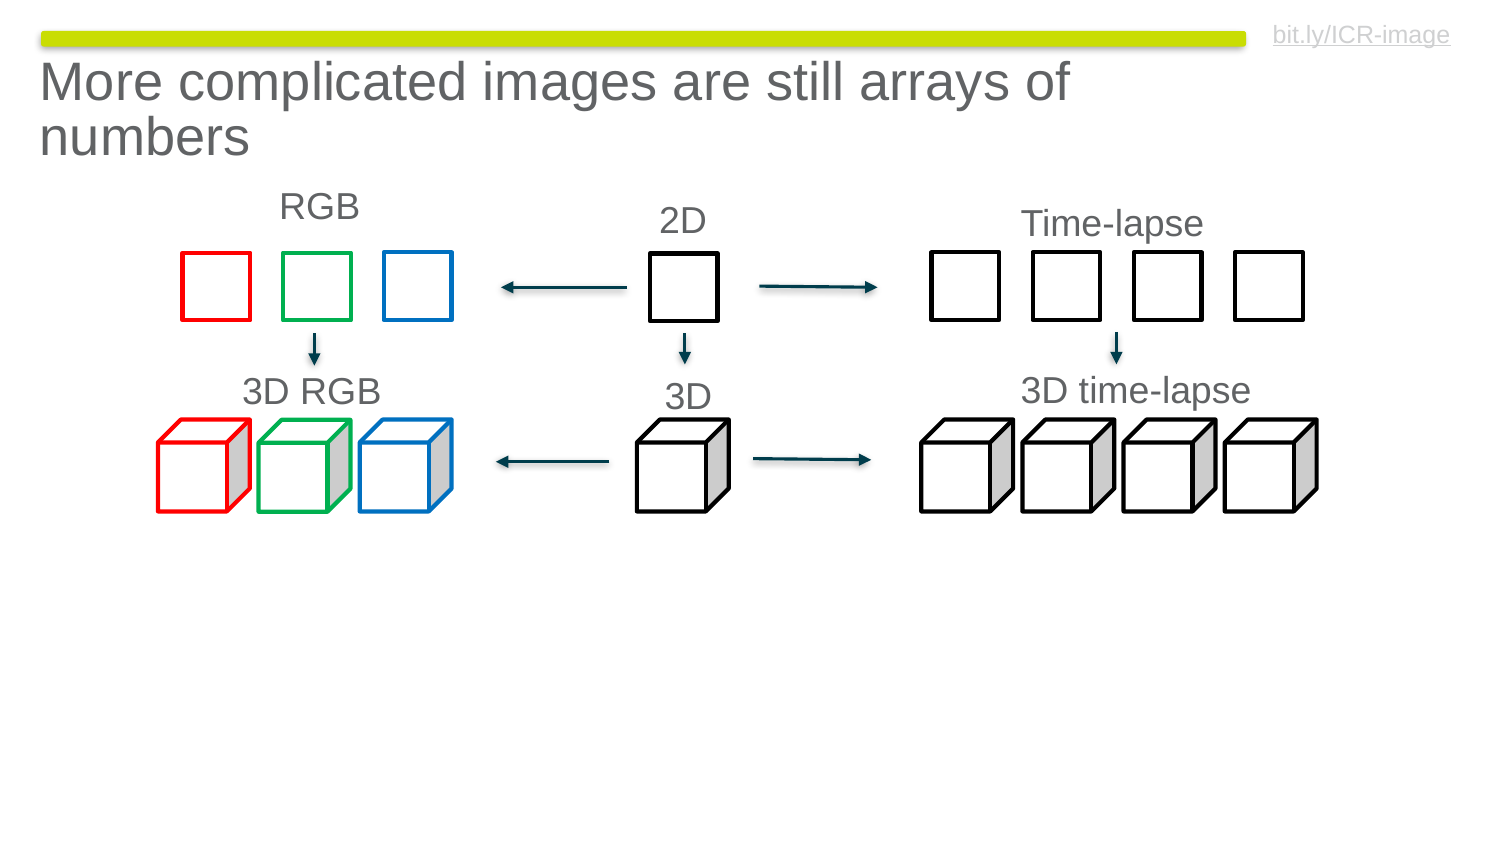

More complicated images are still arrays of numbers

RGB
2D
Time-lapse

3D time-lapse
3D RGB
3D